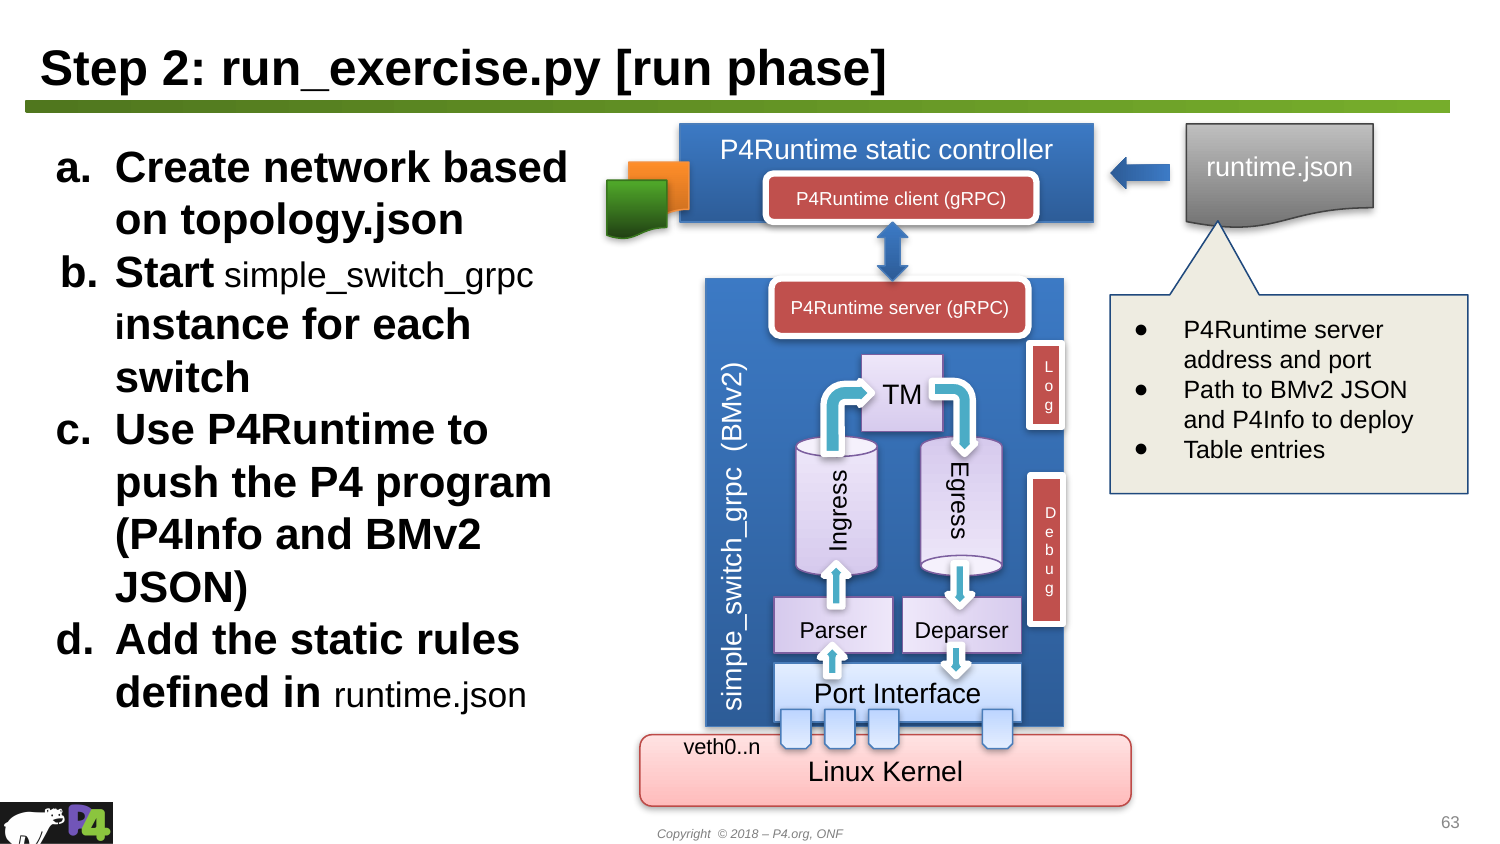

# Step 2: run_exercise.py [run phase]
runtime.json
Create network based on topology.json
Start simple_switch_grpc instance for each switch
Use P4Runtime to push the P4 program (P4Info and BMv2 JSON)
Add the static rules defined in runtime.json
P4Runtime static controller

P4Runtime client (gRPC)

P4Runtime server (gRPC)
simple_switch_grpc  (BMv2)
Log
TM

Egress
Ingress
Debug

Parser
Deparser

Port Interface

P4Runtime server address and port
Path to BMv2 JSON and P4Info to deploy
Table entries

veth0..n
Linux Kernel
63